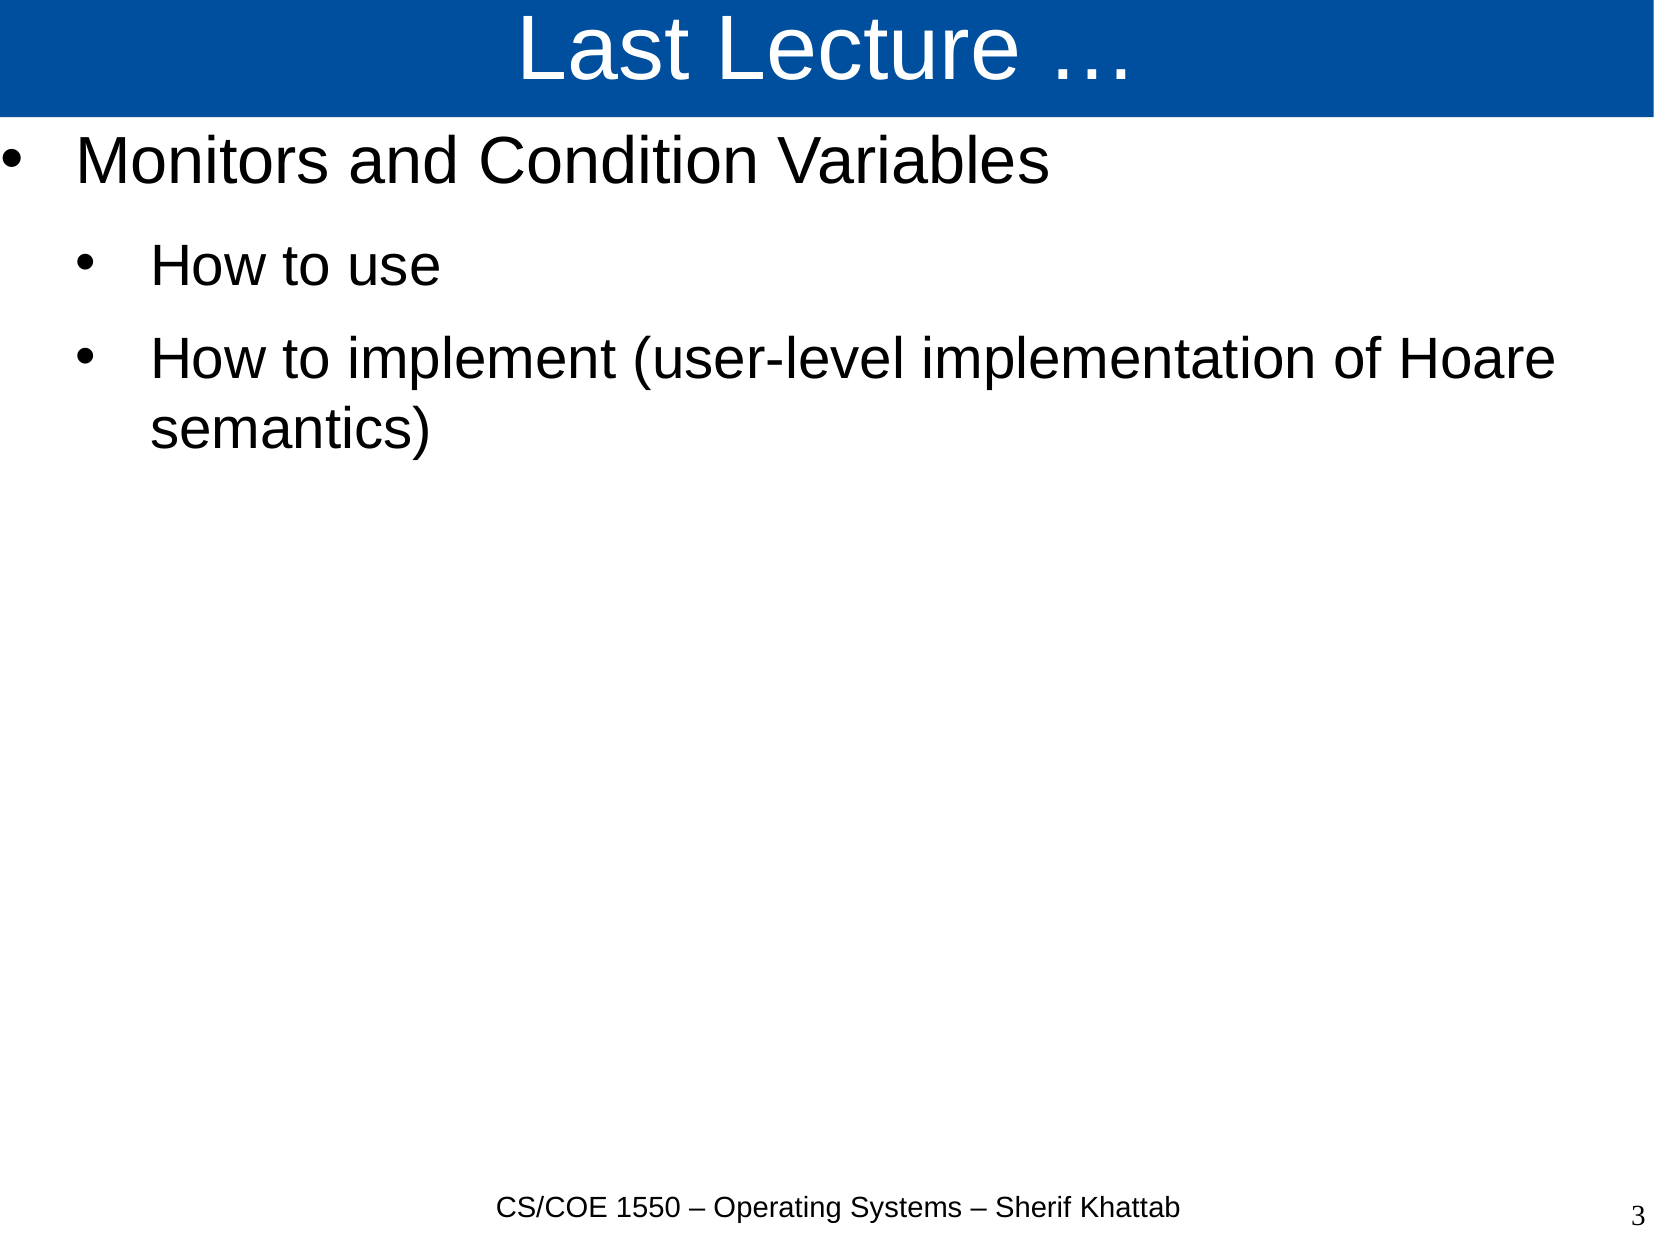

# Last Lecture …
Monitors and Condition Variables
How to use
How to implement (user-level implementation of Hoare semantics)
CS/COE 1550 – Operating Systems – Sherif Khattab
3